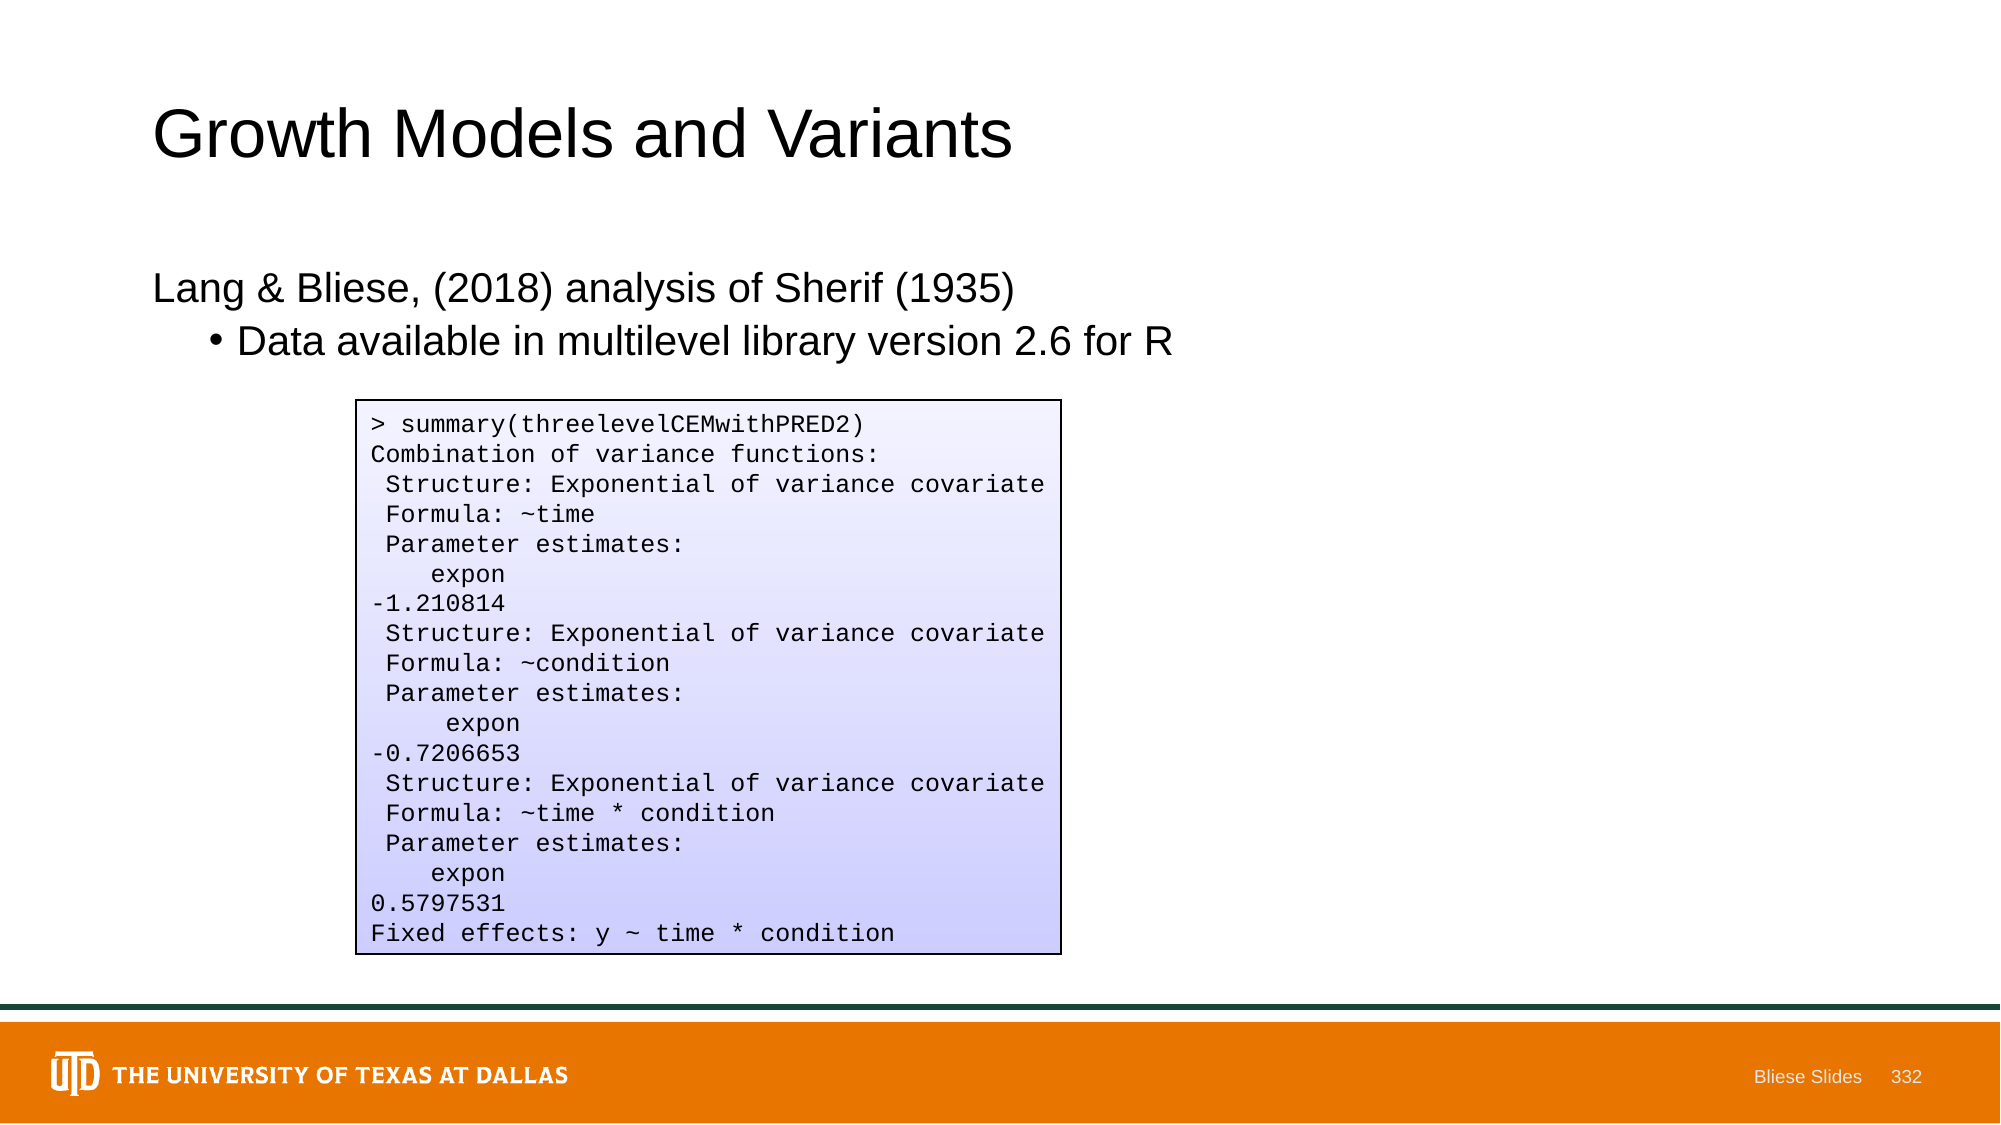

# Growth Models and Variants
Lang & Bliese, (2018) analysis of Sherif (1935)
Data available in multilevel library version 2.6 for R

> summary(threelevelCEMwithPRED2)
Combination of variance functions:
 Structure: Exponential of variance covariate
 Formula: ~time
 Parameter estimates:
    expon
-1.210814
 Structure: Exponential of variance covariate
 Formula: ~condition
 Parameter estimates:
     expon
-0.7206653
 Structure: Exponential of variance covariate
 Formula: ~time * condition
 Parameter estimates:
    expon
0.5797531
Fixed effects: y ~ time * condition
Bliese Slides
332